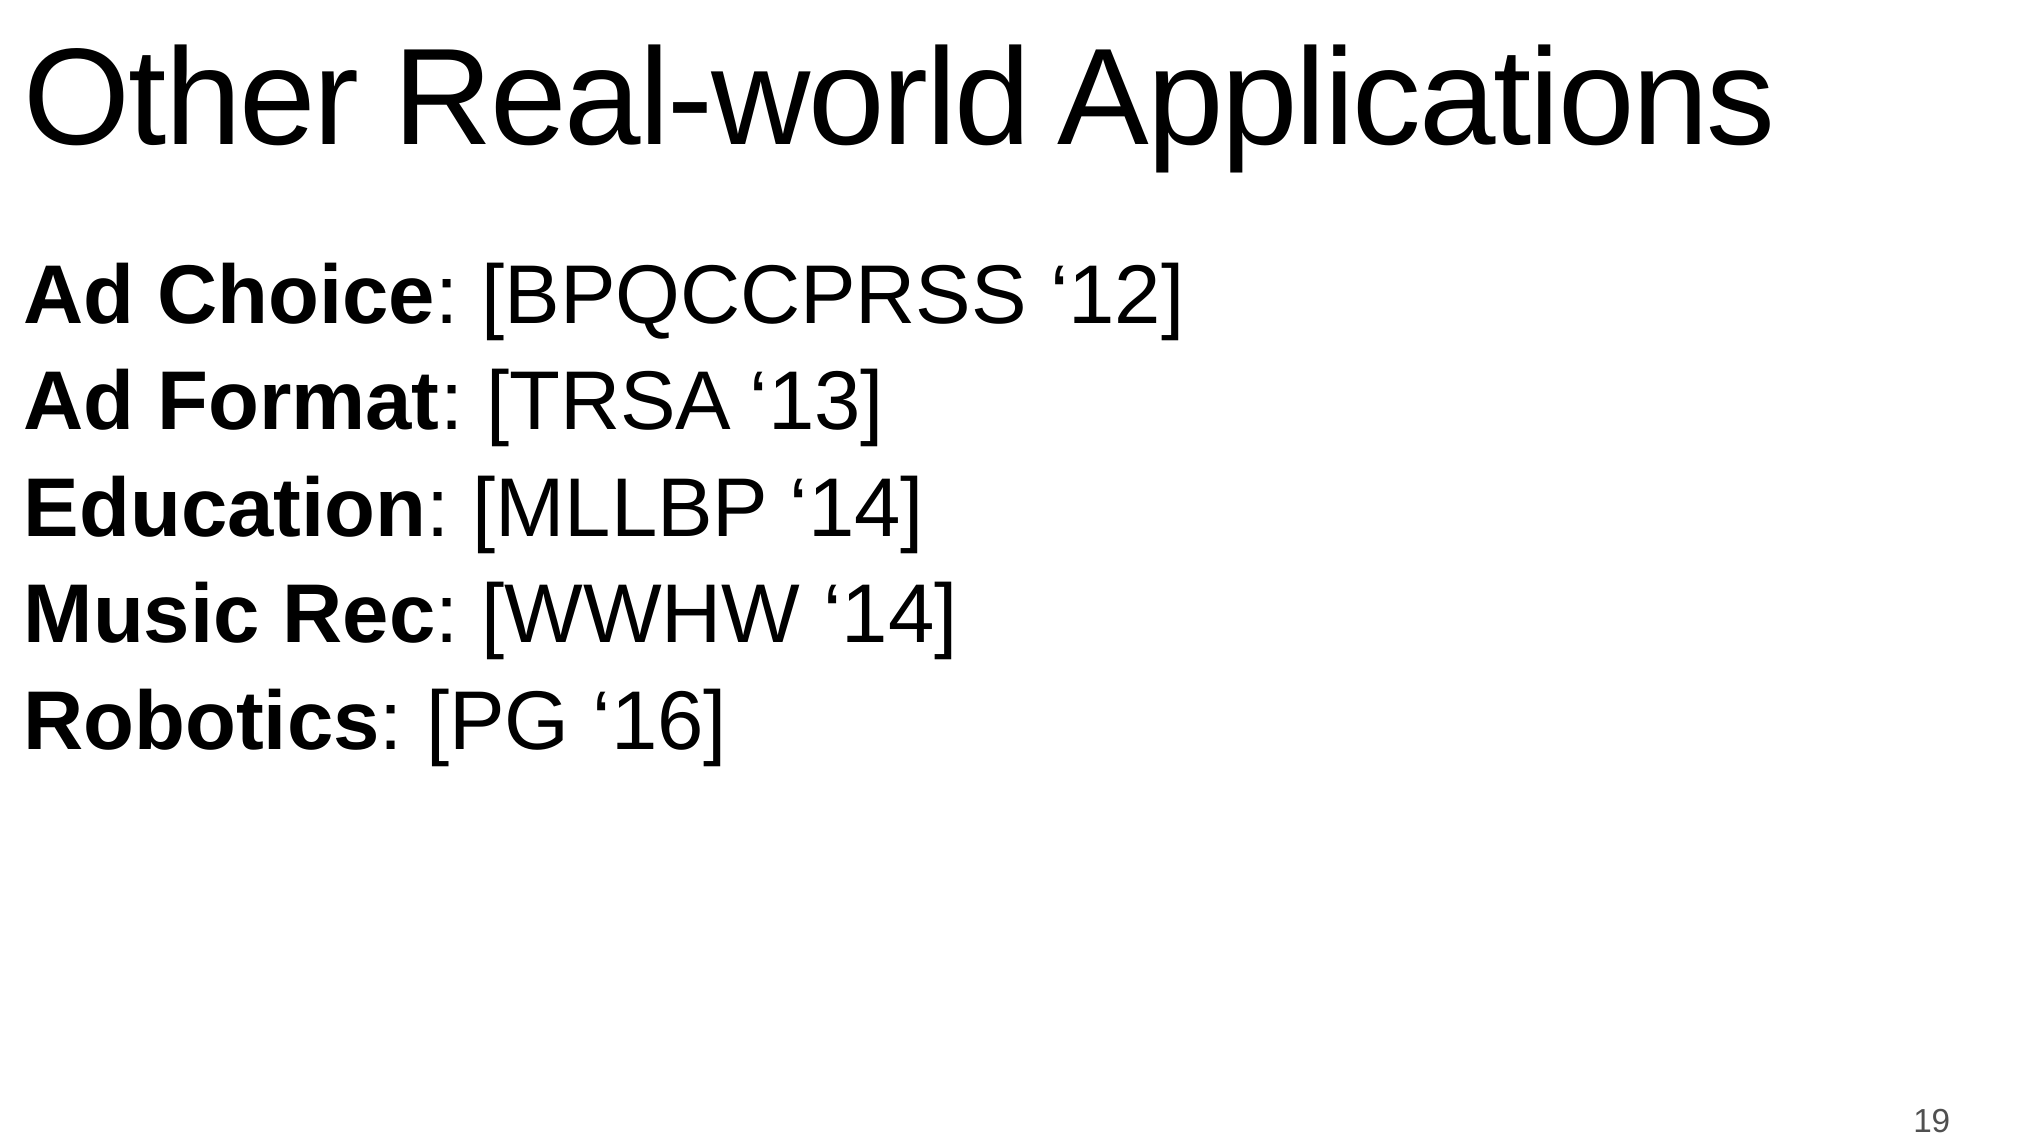

# Other Real-world Applications
Ad Choice: [BPQCCPRSS ‘12]
Ad Format: [TRSA ‘13]
Education: [MLLBP ‘14]
Music Rec: [WWHW ‘14]
Robotics: [PG ‘16]